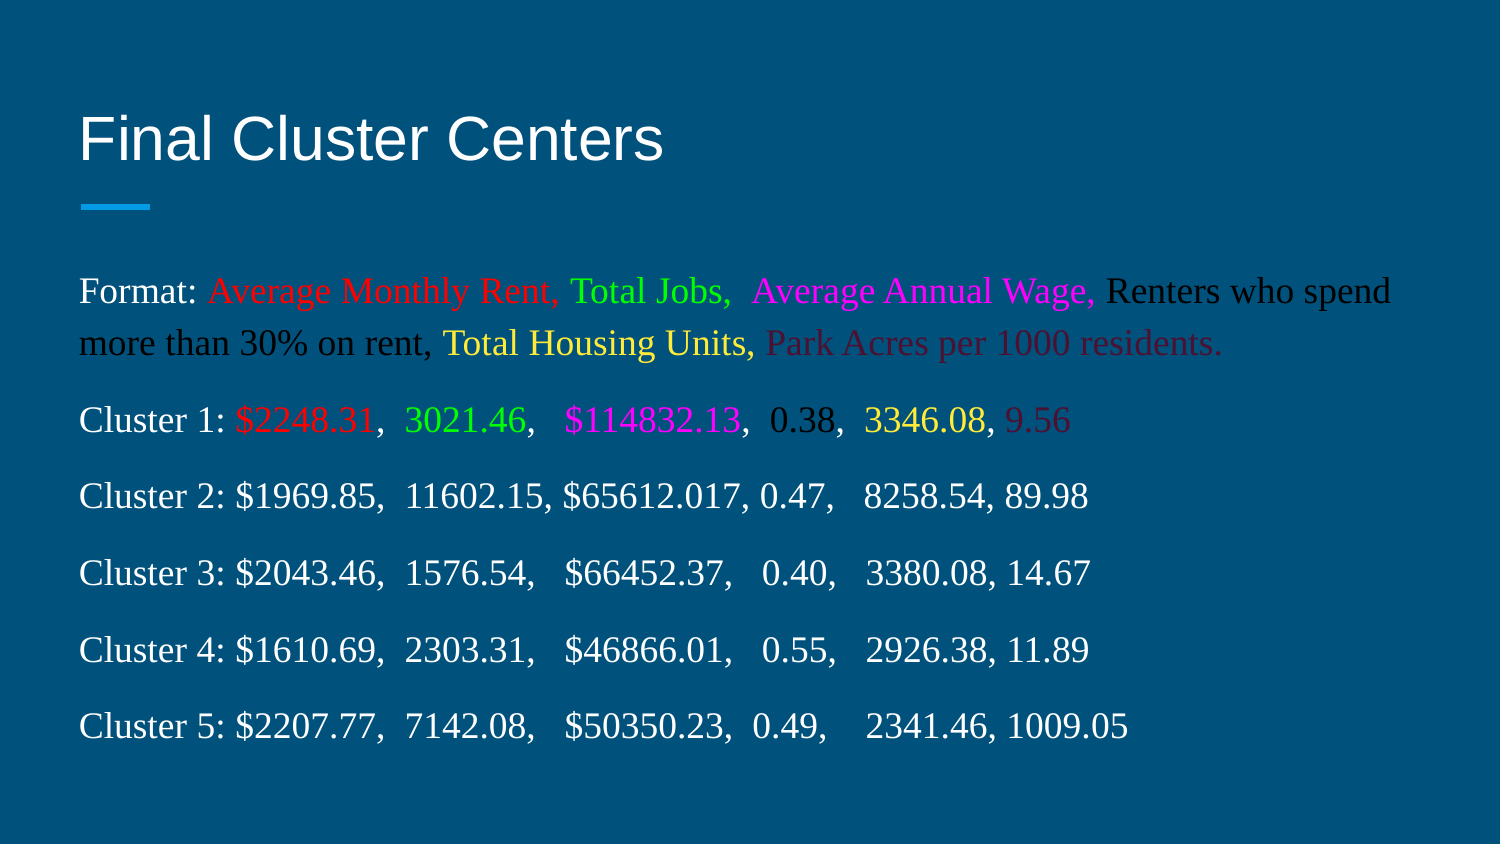

# Final Cluster Centers
Format: Average Monthly Rent, Total Jobs,  Average Annual Wage, Renters who spend more than 30% on rent, Total Housing Units, Park Acres per 1000 residents.
Cluster 1: $2248.31,  3021.46,   $114832.13,  0.38,  3346.08, 9.56
Cluster 2: $1969.85,  11602.15, $65612.017, 0.47,   8258.54, 89.98
Cluster 3: $2043.46,  1576.54,   $66452.37,   0.40,   3380.08, 14.67
Cluster 4: $1610.69,  2303.31,   $46866.01,   0.55,   2926.38, 11.89
Cluster 5: $2207.77,  7142.08,   $50350.23,  0.49,    2341.46, 1009.05